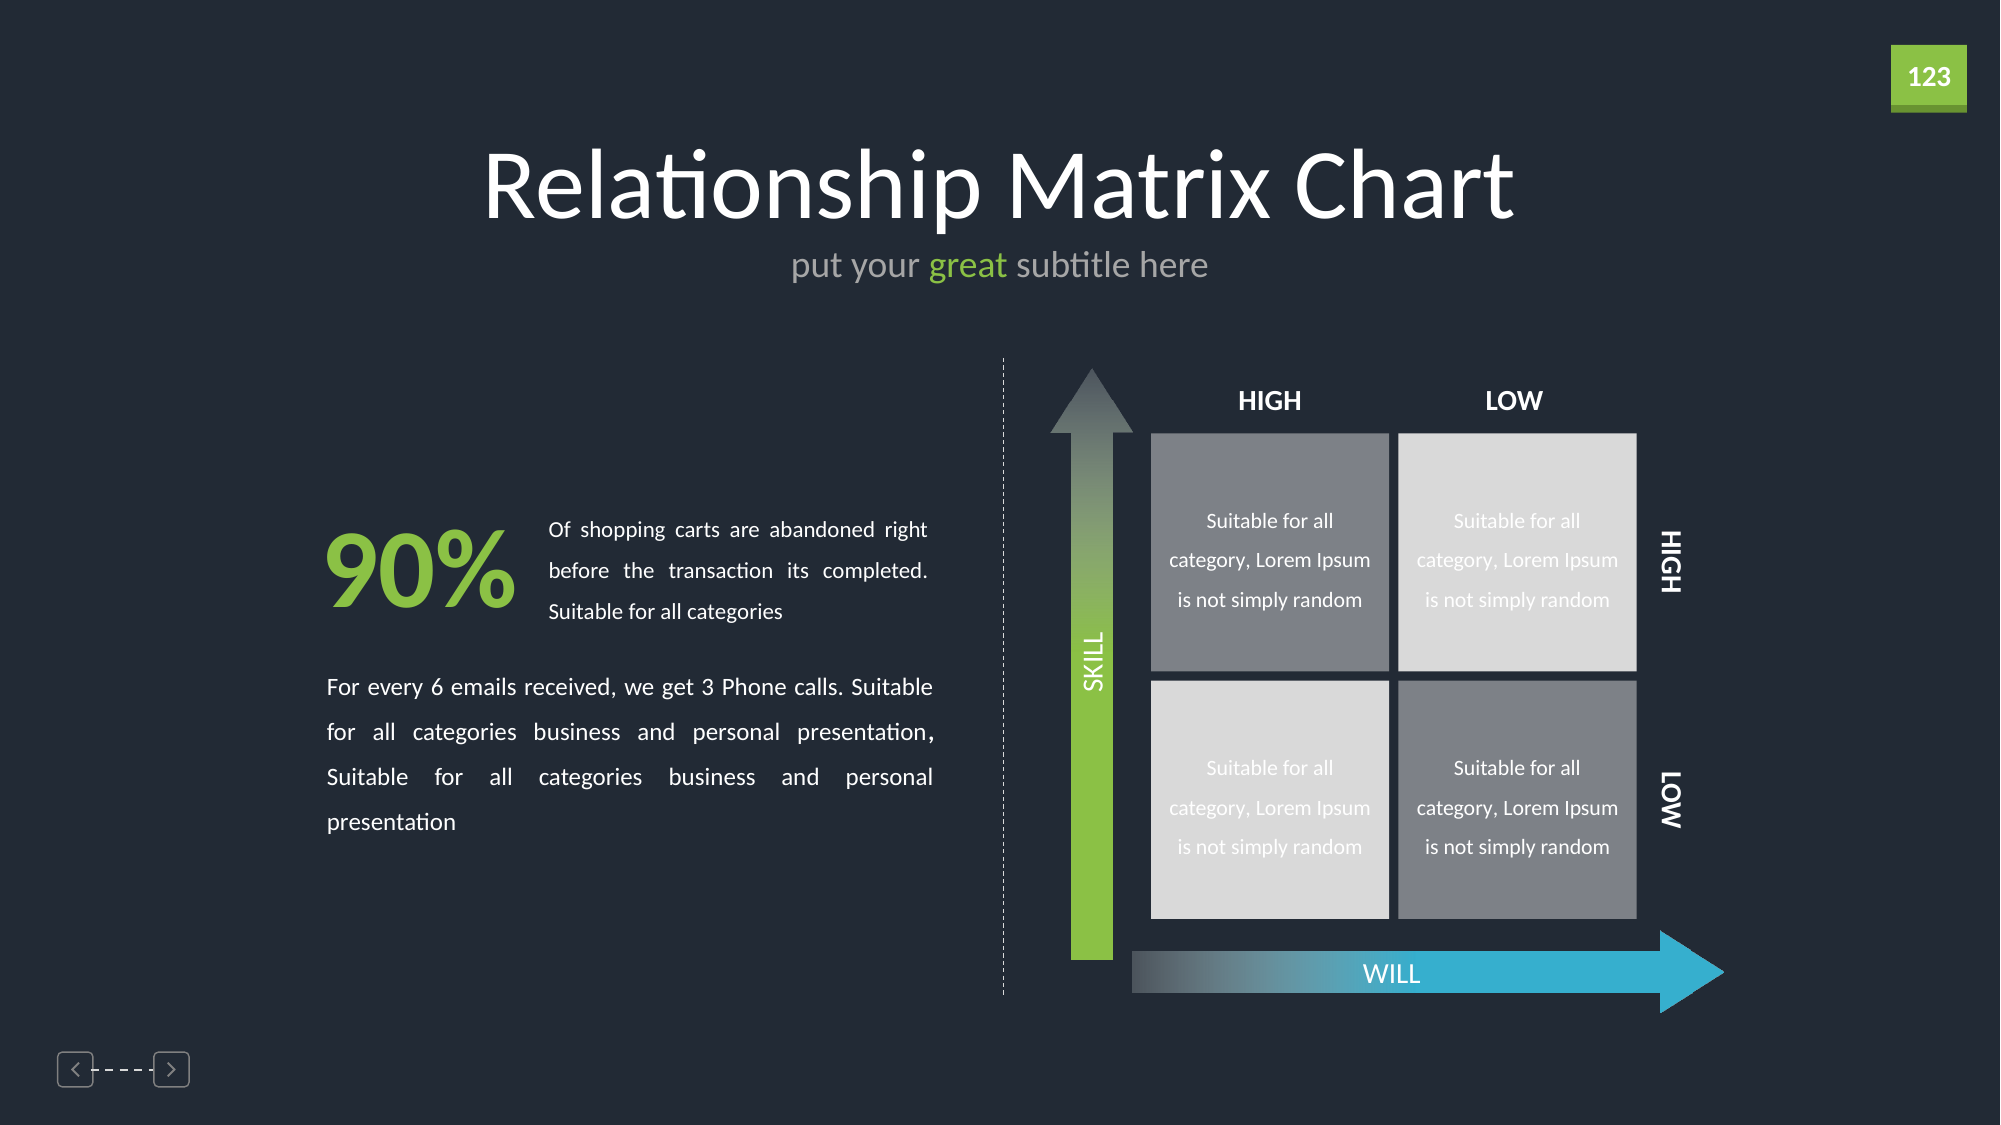

Relationship Matrix Chart
put your great subtitle here

SKILL
HIGH
LOW
Suitable for all category, Lorem Ipsum is not simply random
Suitable for all category, Lorem Ipsum is not simply random
90%
Of shopping carts are abandoned right before the transaction its completed. Suitable for all categories
HIGH
For every 6 emails received, we get 3 Phone calls. Suitable for all categories business and personal presentation, Suitable for all categories business and personal presentation
Suitable for all category, Lorem Ipsum is not simply random
Suitable for all category, Lorem Ipsum is not simply random
LOW

WILL